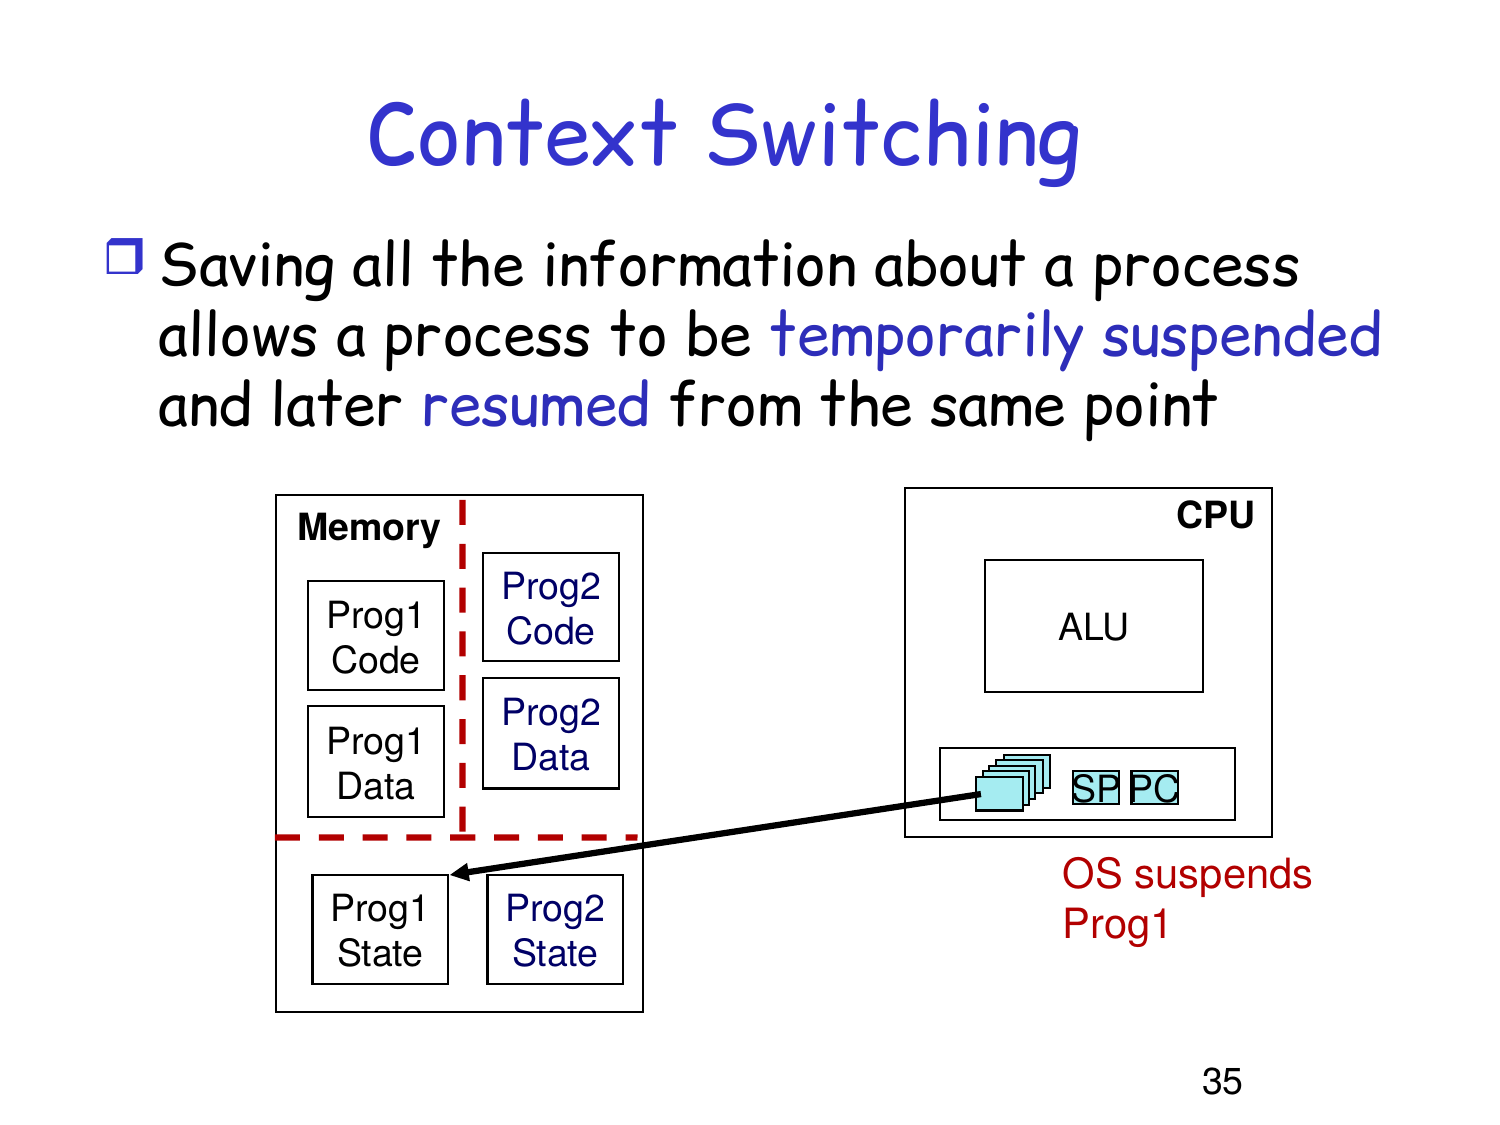

# Context Switching
Saving all the information about a process allows a process to be temporarily suspended and later resumed from the same point
CPU

Memory

Prog2
Code
ALU
Prog1
Code
Prog2
Data
Prog1
Data

SP
PC

OS suspends Prog1
Prog1
State
Prog2
State
35